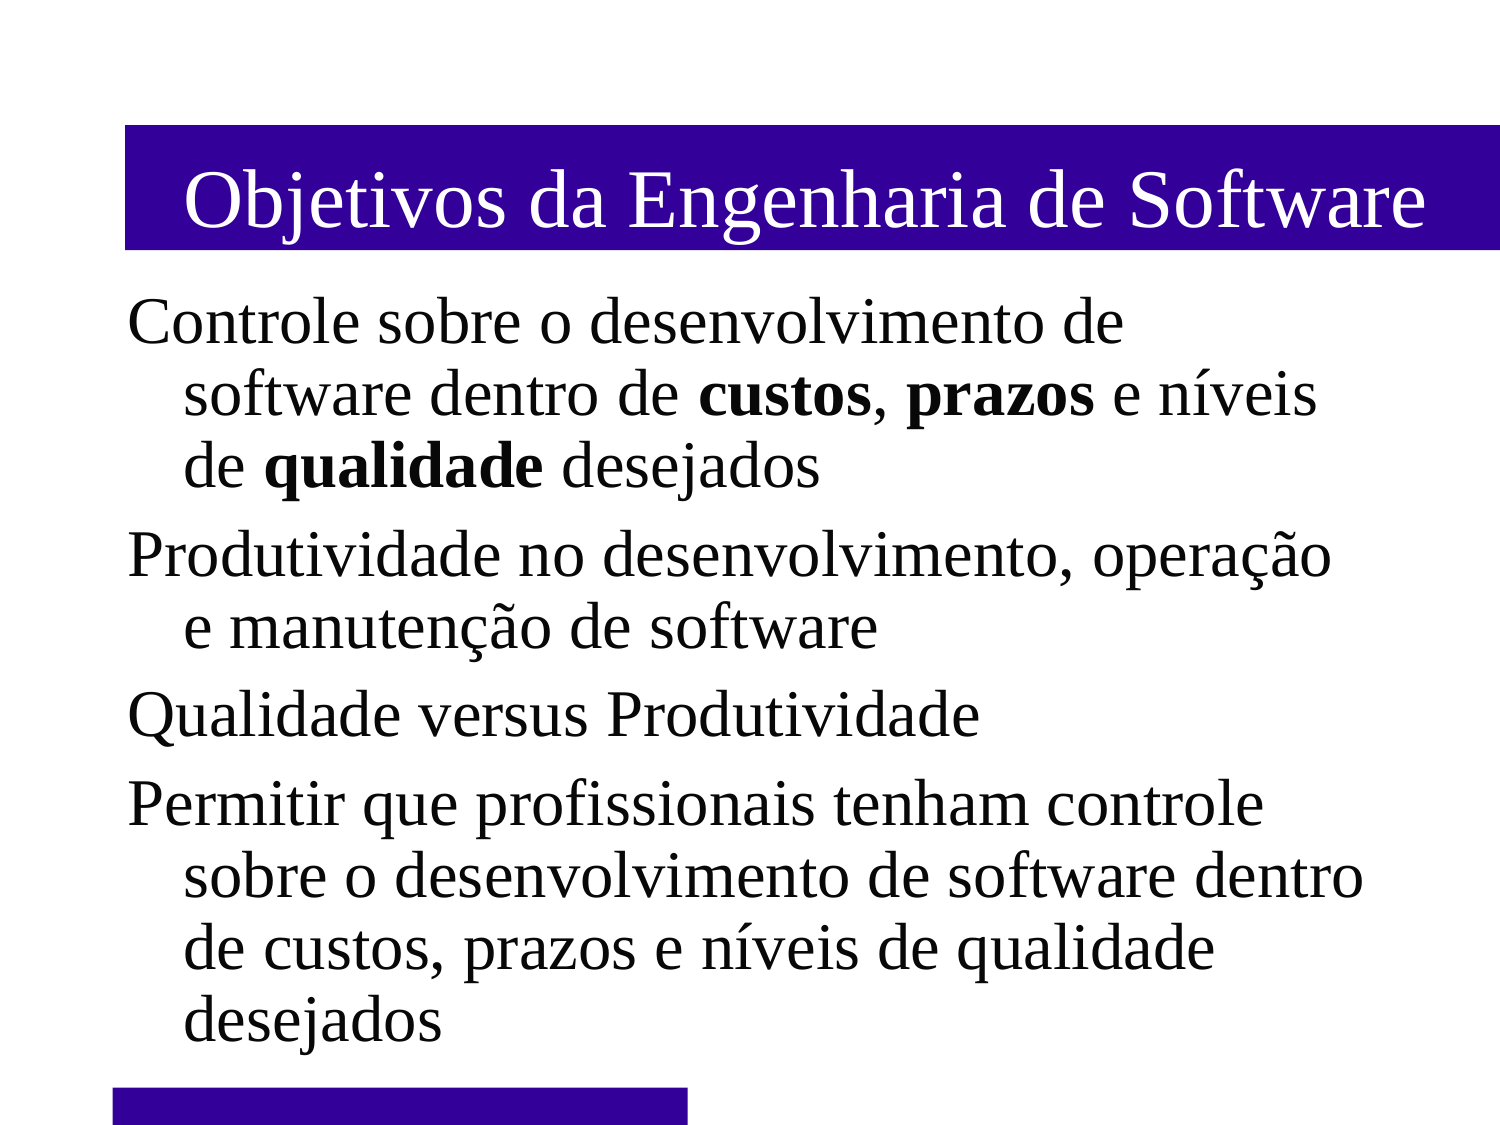

Objetivos da Engenharia de Software
Controle sobre o desenvolvimento de software dentro de custos, prazos e níveis de qualidade desejados
Produtividade no desenvolvimento, operação e manutenção de software
Qualidade versus Produtividade
Permitir que profissionais tenham controle sobre o desenvolvimento de software dentro de custos, prazos e níveis de qualidade desejados